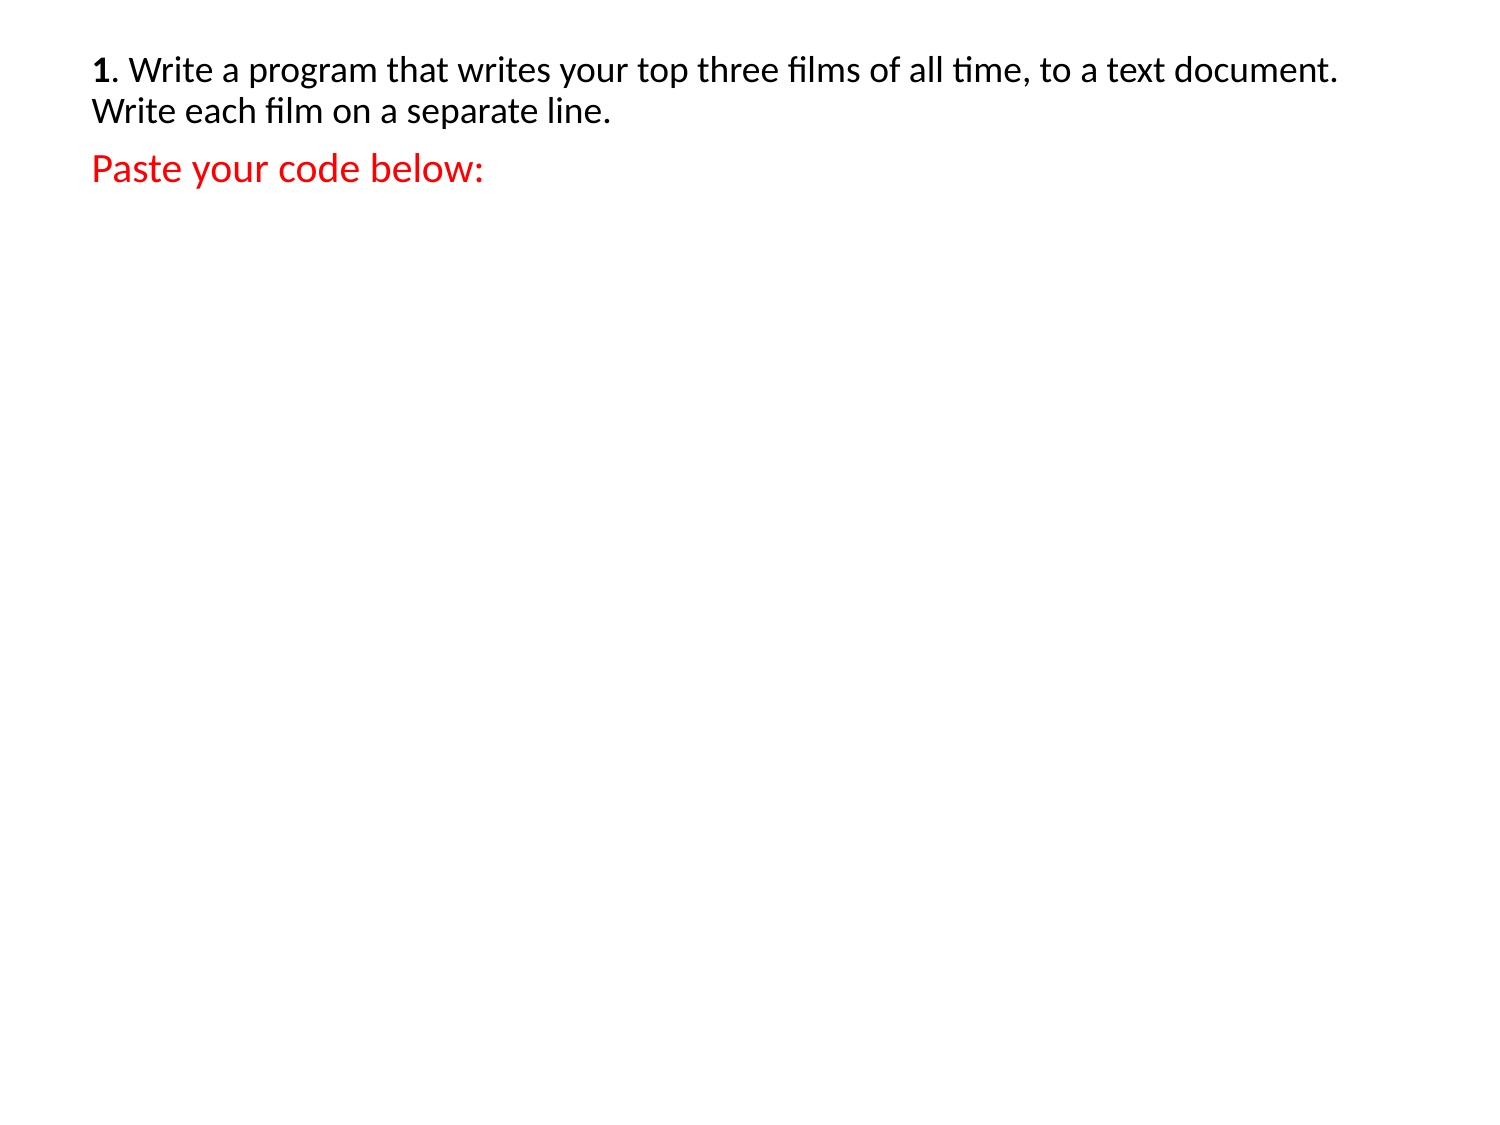

1. Write a program that writes your top three films of all time, to a text document. Write each film on a separate line.
Paste your code below: